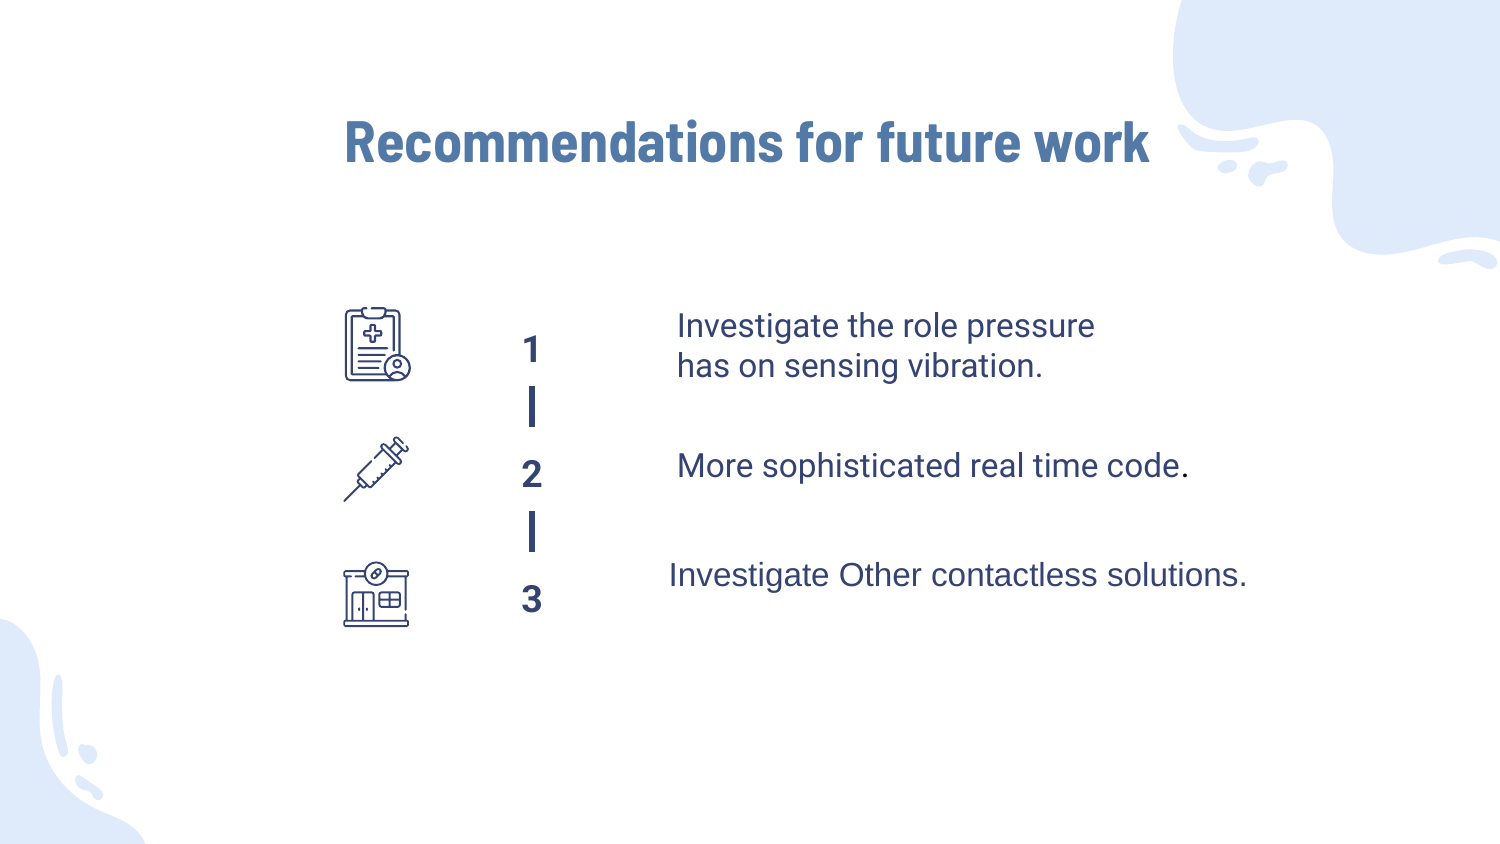

# Recommendations for future work
1
Investigate the role pressure has on sensing vibration.

2

More sophisticated real time code.
Investigate Other contactless solutions.

3